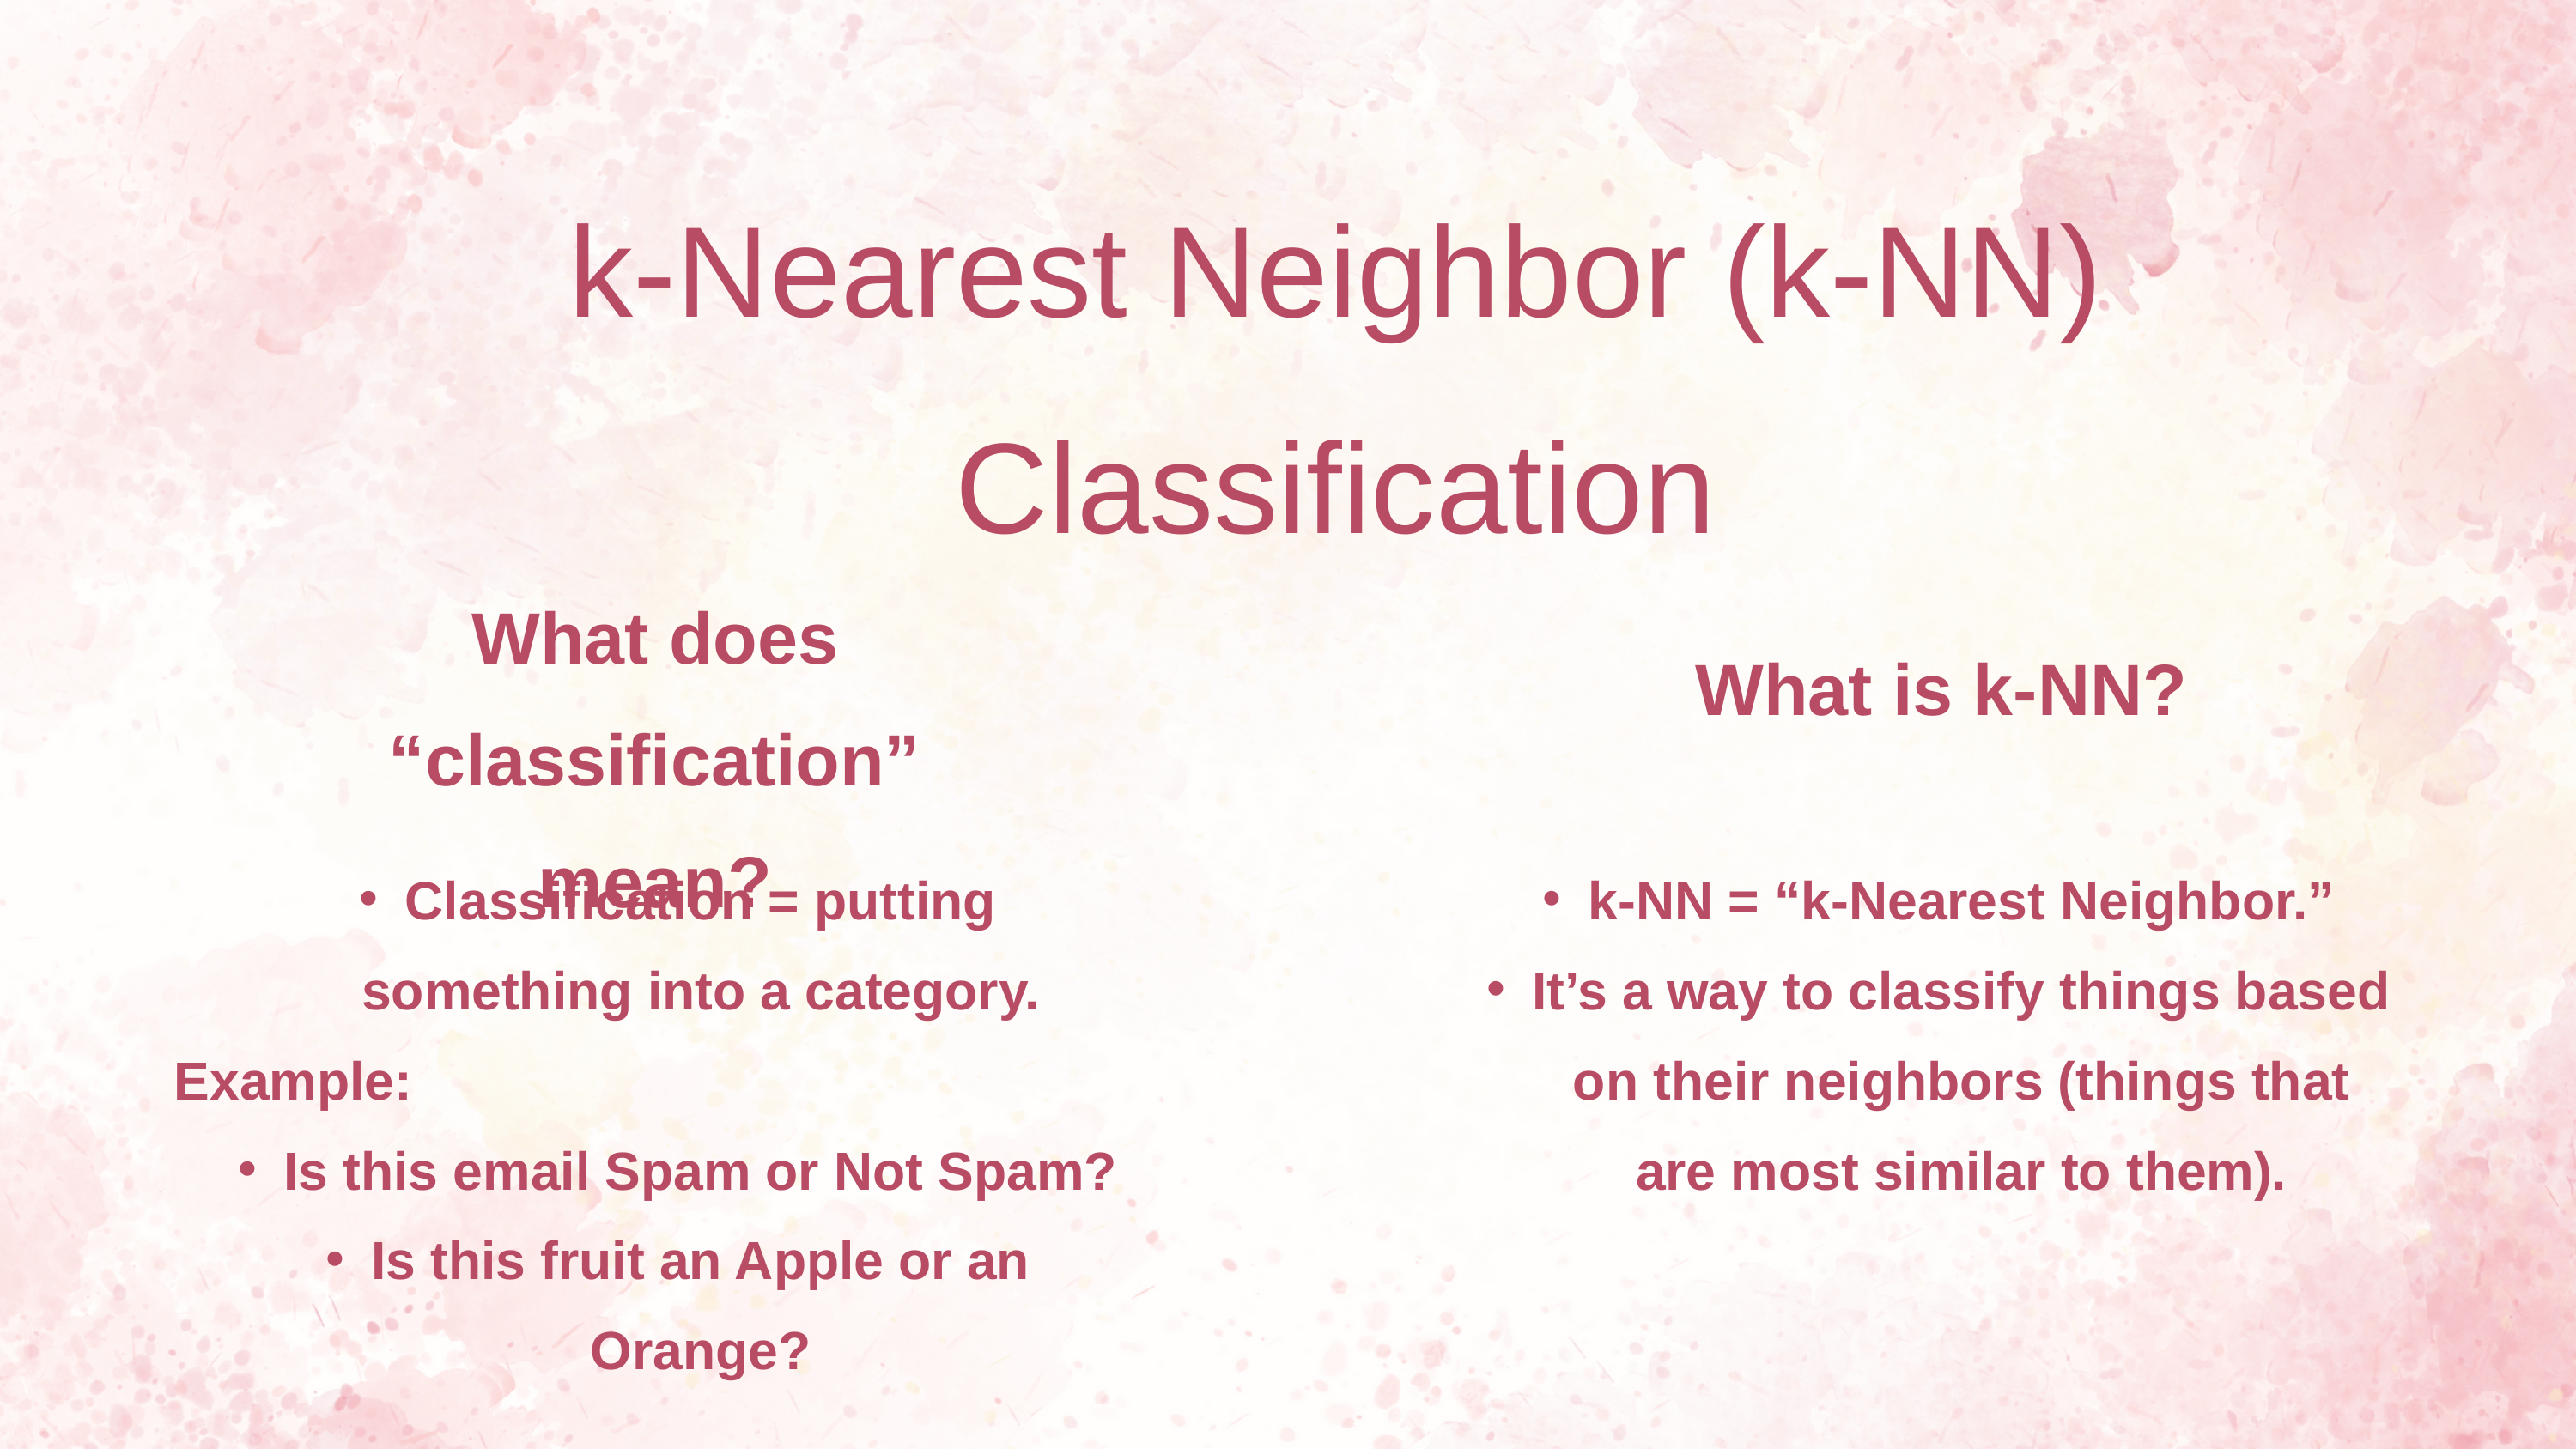

k-Nearest Neighbor (k-NN) Classification
What does “classification” mean?
What is k-NN?
Classification = putting something into a category.
Example:
Is this email Spam or Not Spam?
Is this fruit an Apple or an Orange?

k-NN = “k-Nearest Neighbor.”
It’s a way to classify things based on their neighbors (things that are most similar to them).